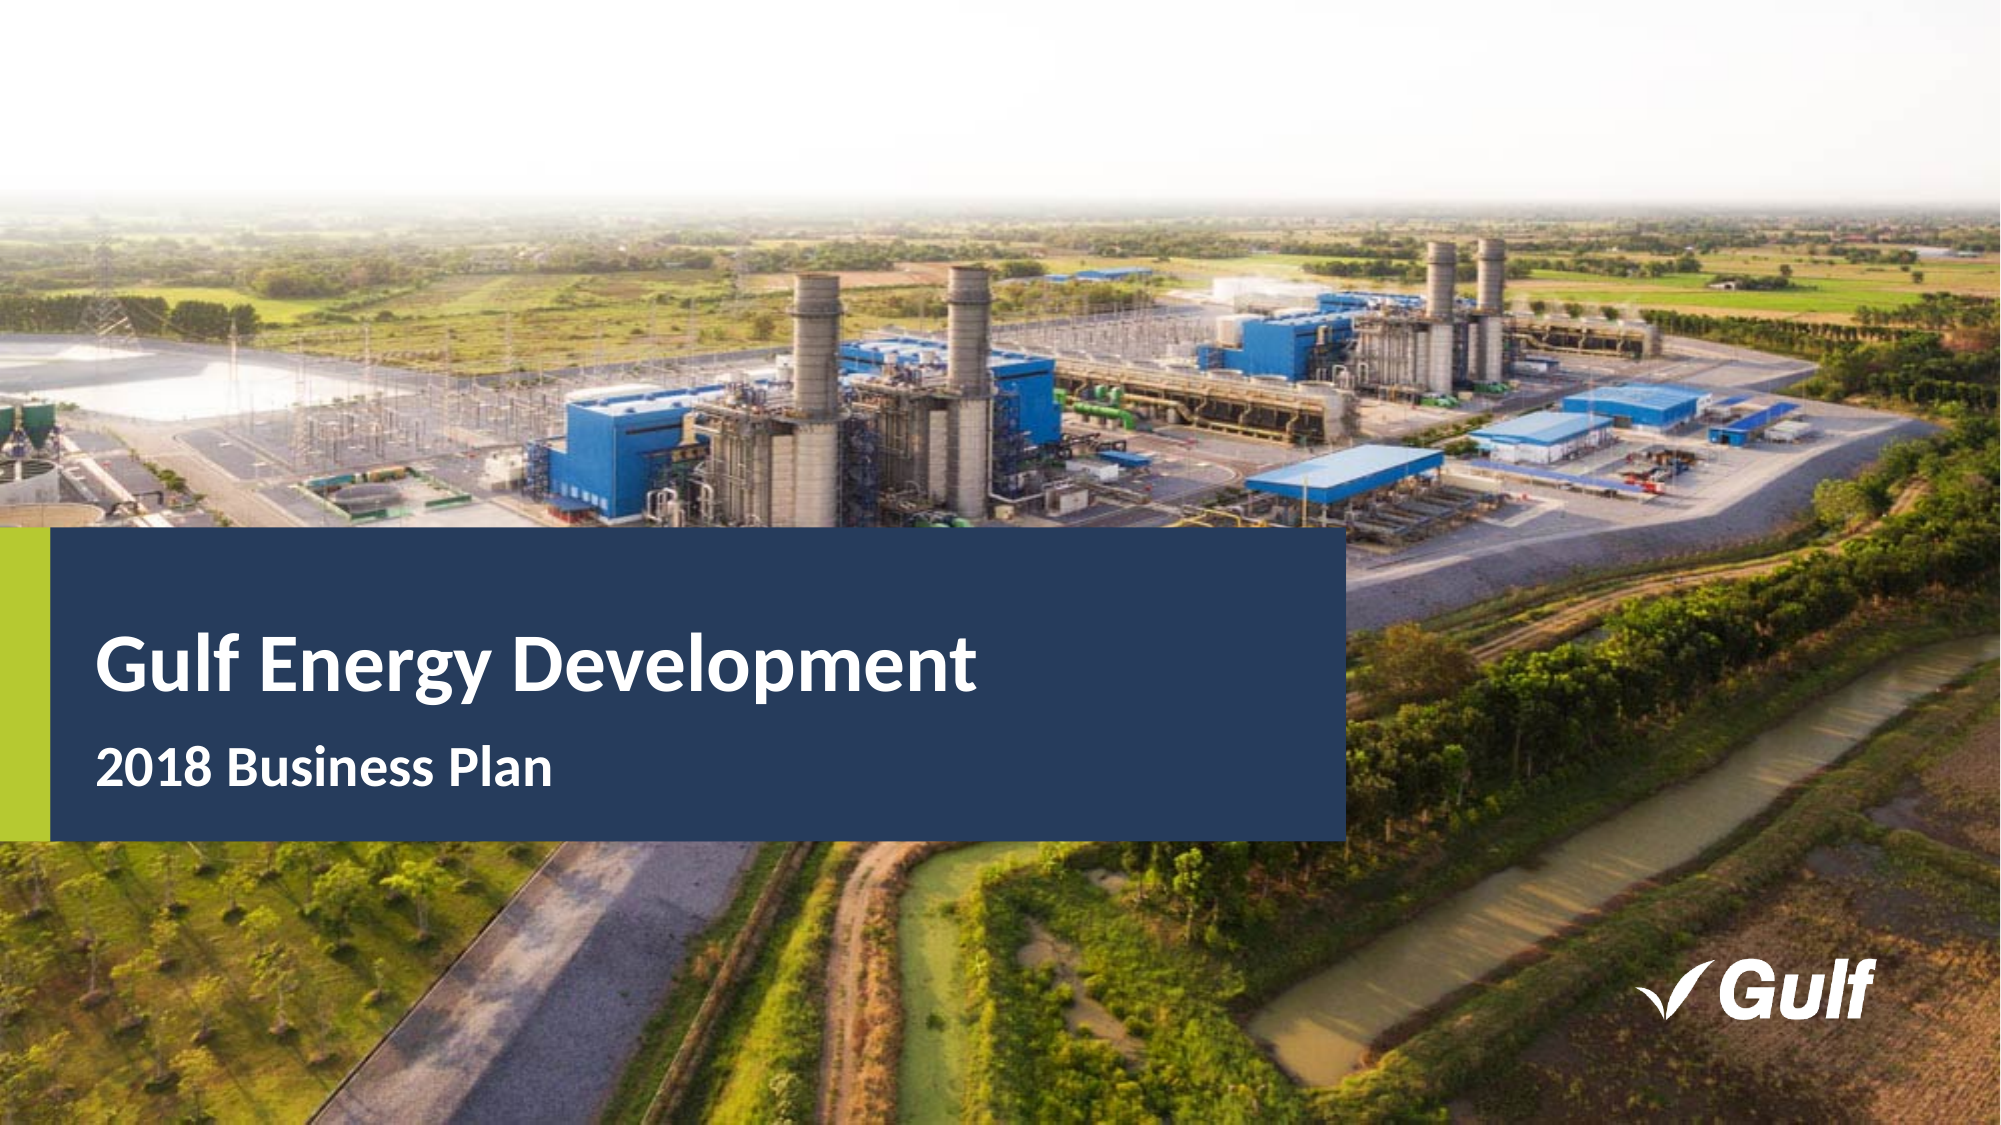

# Gulf Energy Development
2018 Business Plan